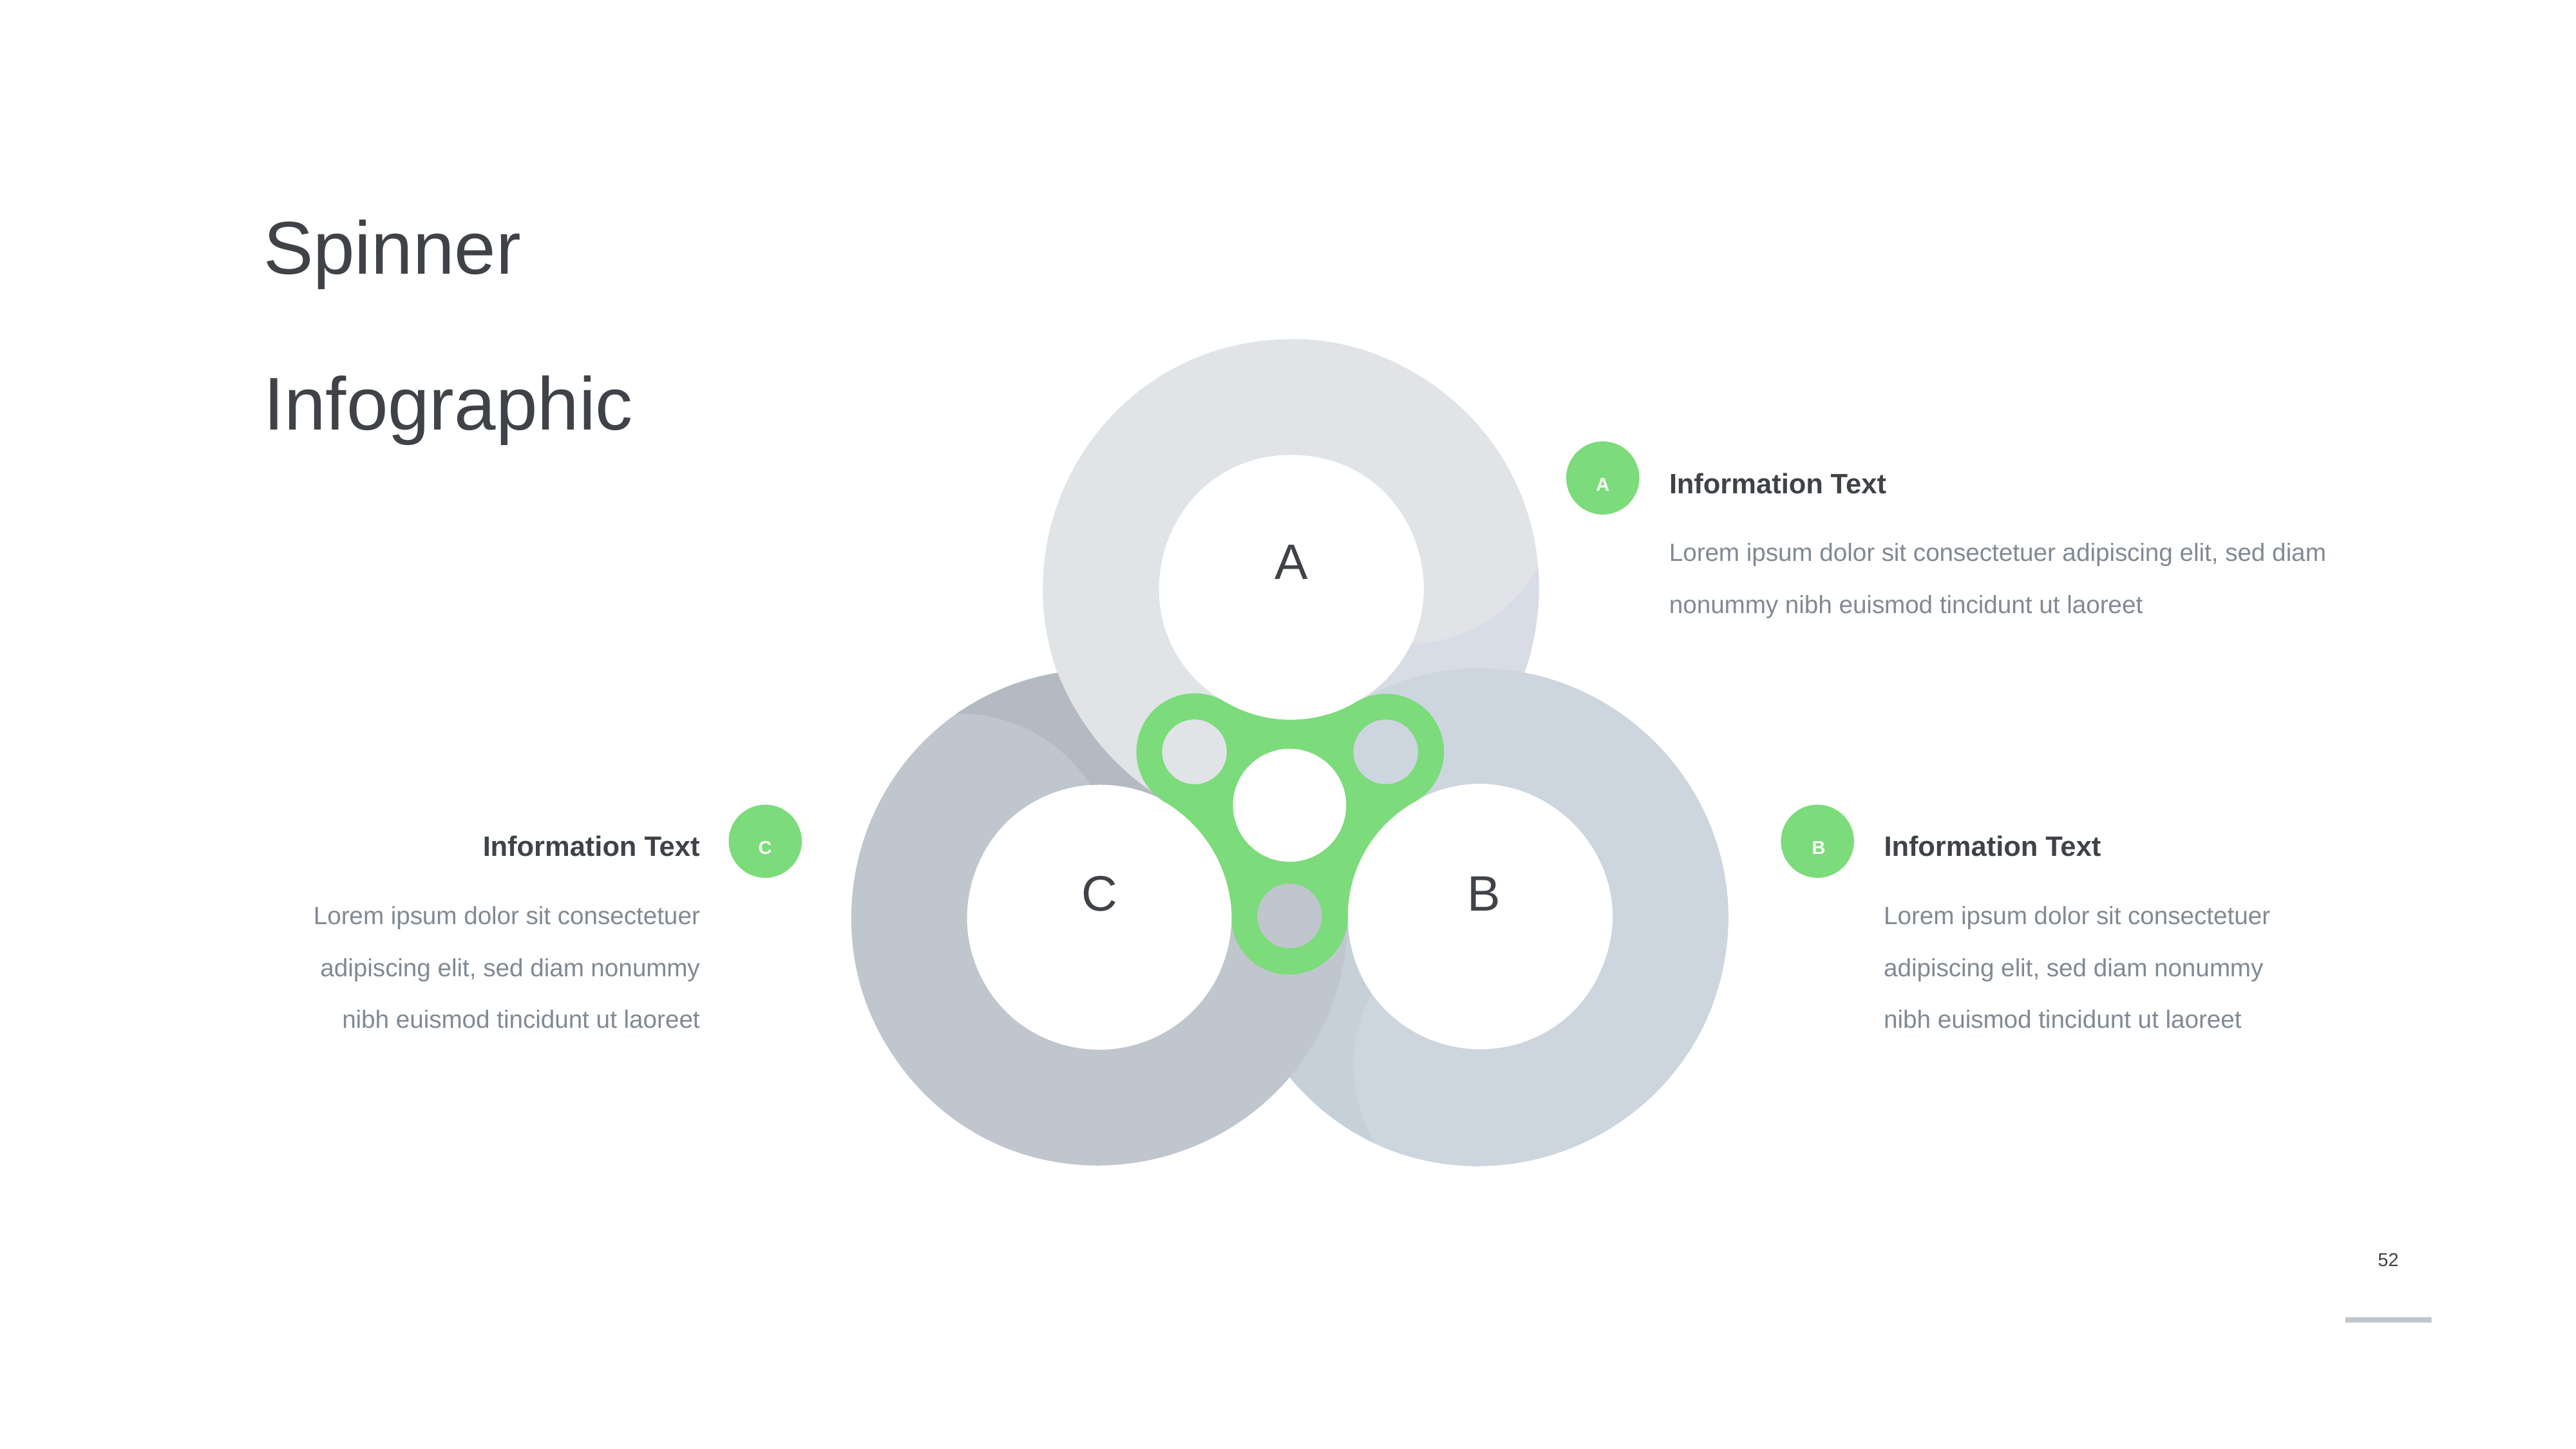

Spinner
Infographic

A
Information Text
A
Lorem ipsum dolor sit consectetuer adipiscing elit, sed diam nonummy nibh euismod tincidunt ut laoreet

C
B
Information Text
Information Text
C
B
Lorem ipsum dolor sit consectetuer adipiscing elit, sed diam nonummy nibh euismod tincidunt ut laoreet
Lorem ipsum dolor sit consectetuer adipiscing elit, sed diam nonummy nibh euismod tincidunt ut laoreet
52